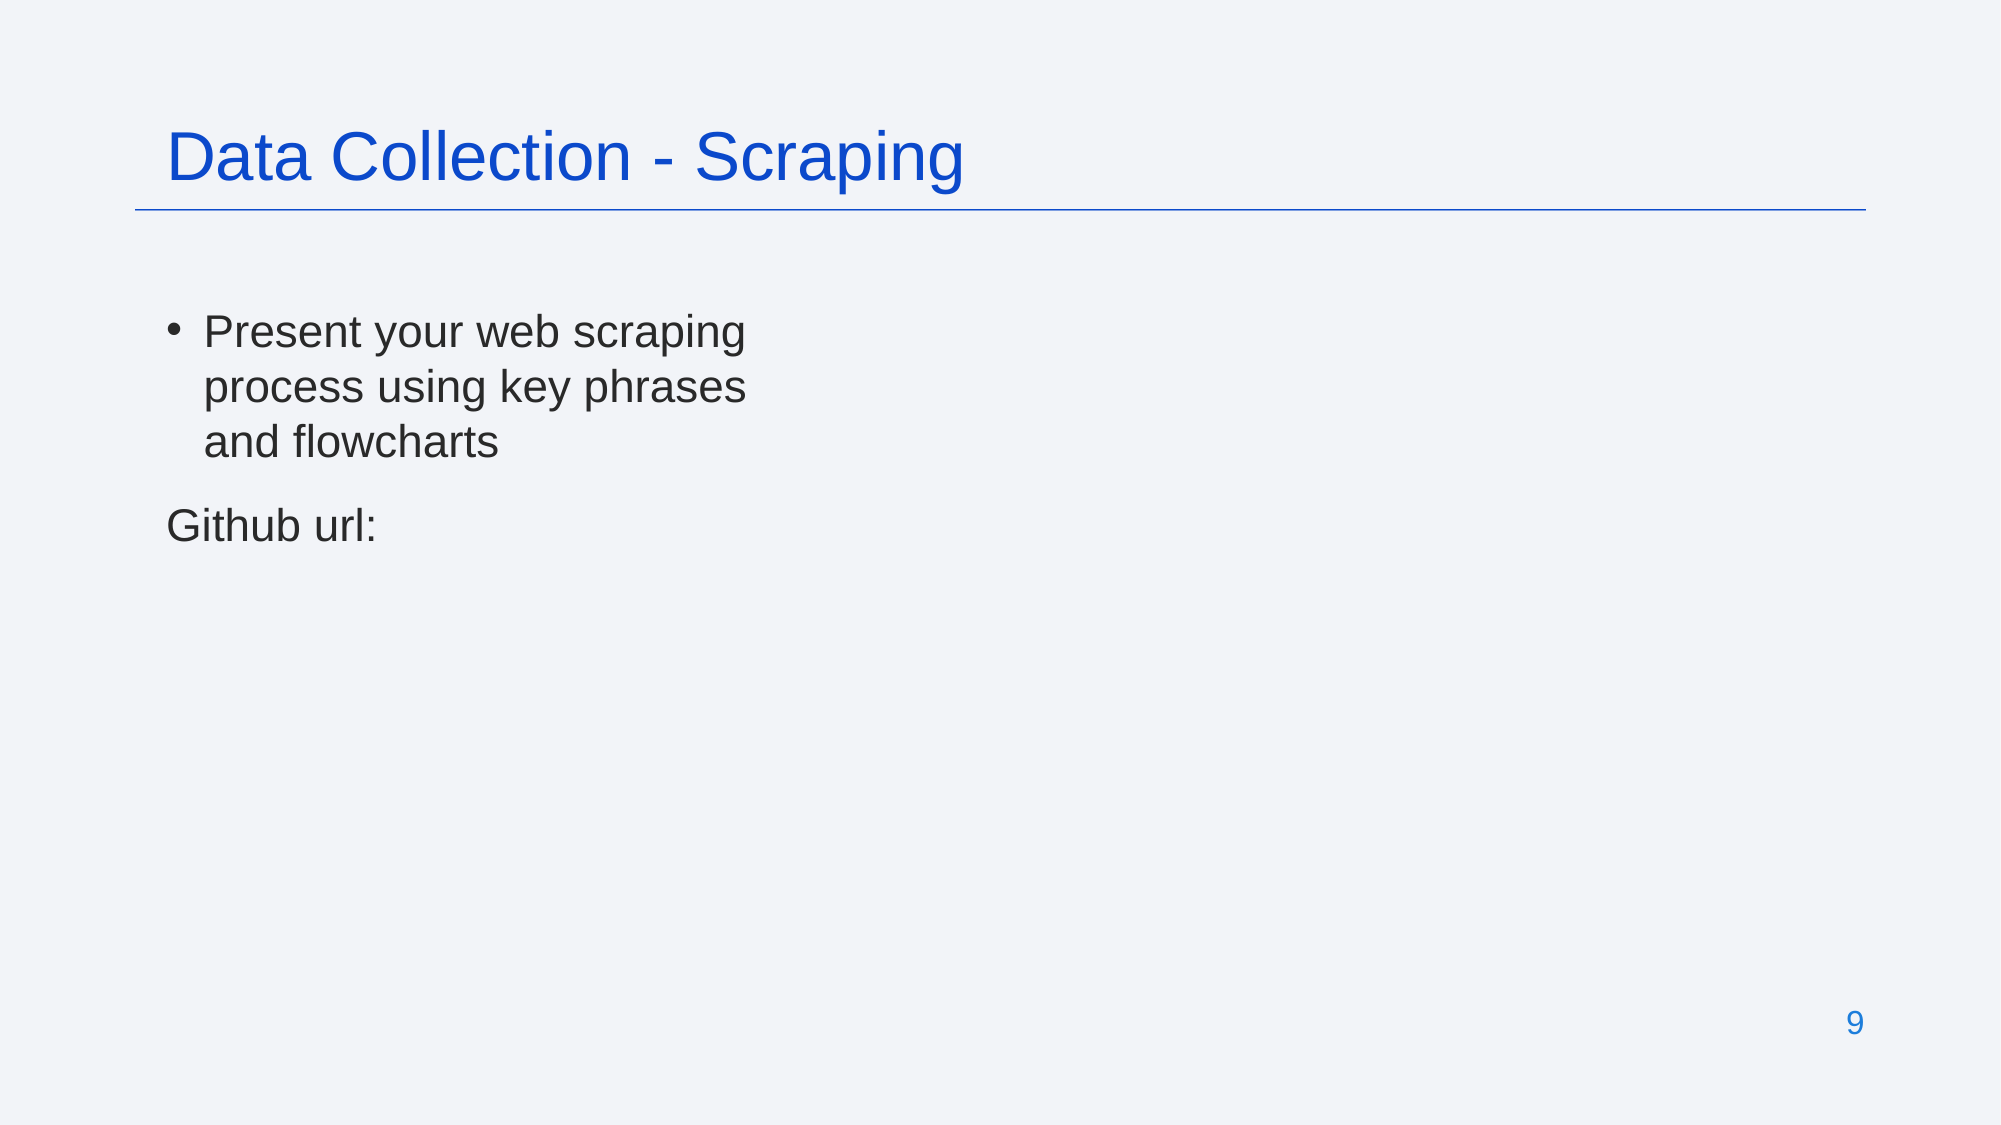

Data Collection - Scraping
Present your web scraping process using key phrases and flowcharts
Github url:
9